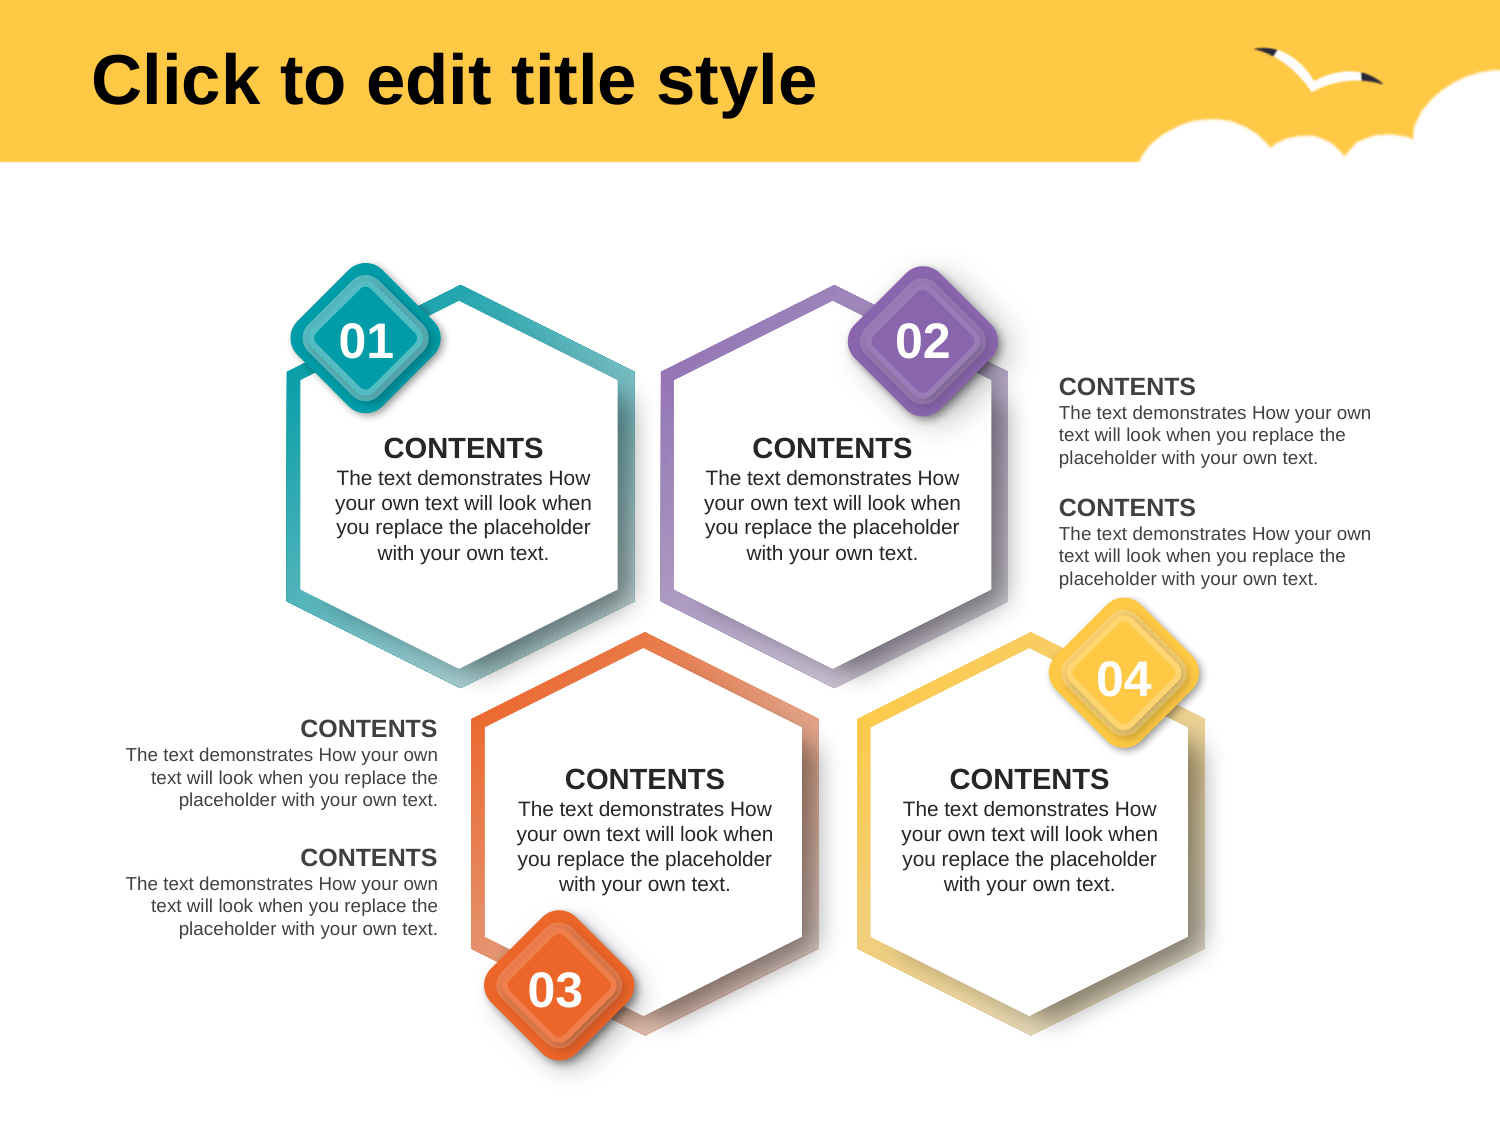

# Click to edit title style

01
02
CONTENTS
The text demonstrates How your own text will look when you replace the placeholder with your own text.
CONTENTS
The text demonstrates How your own text will look when you replace the placeholder with your own text.
CONTENTS
The text demonstrates How your own text will look when you replace the placeholder with your own text.
CONTENTS
The text demonstrates How your own text will look when you replace the placeholder with your own text.

04
CONTENTS
The text demonstrates How your own text will look when you replace the placeholder with your own text.
CONTENTS
The text demonstrates How your own text will look when you replace the placeholder with your own text.
CONTENTS
The text demonstrates How your own text will look when you replace the placeholder with your own text.
CONTENTS
The text demonstrates How your own text will look when you replace the placeholder with your own text.

03